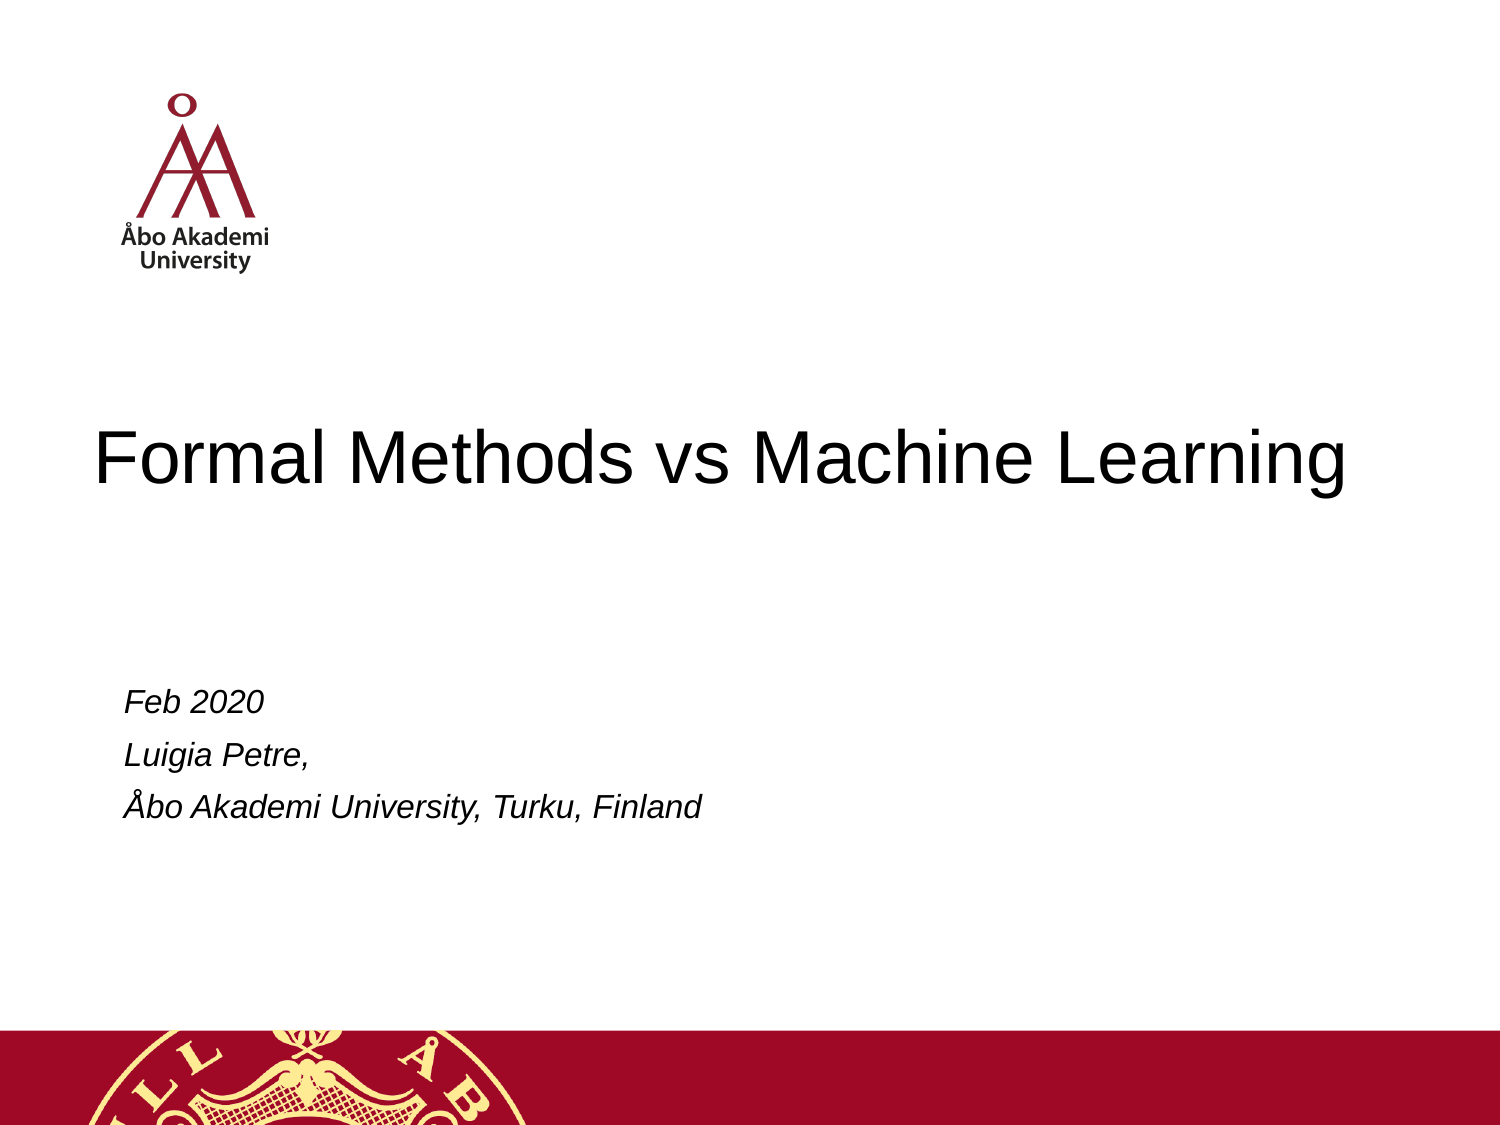

# Formal Methods vs Machine Learning
Feb 2020
Luigia Petre,
Åbo Akademi University, Turku, Finland